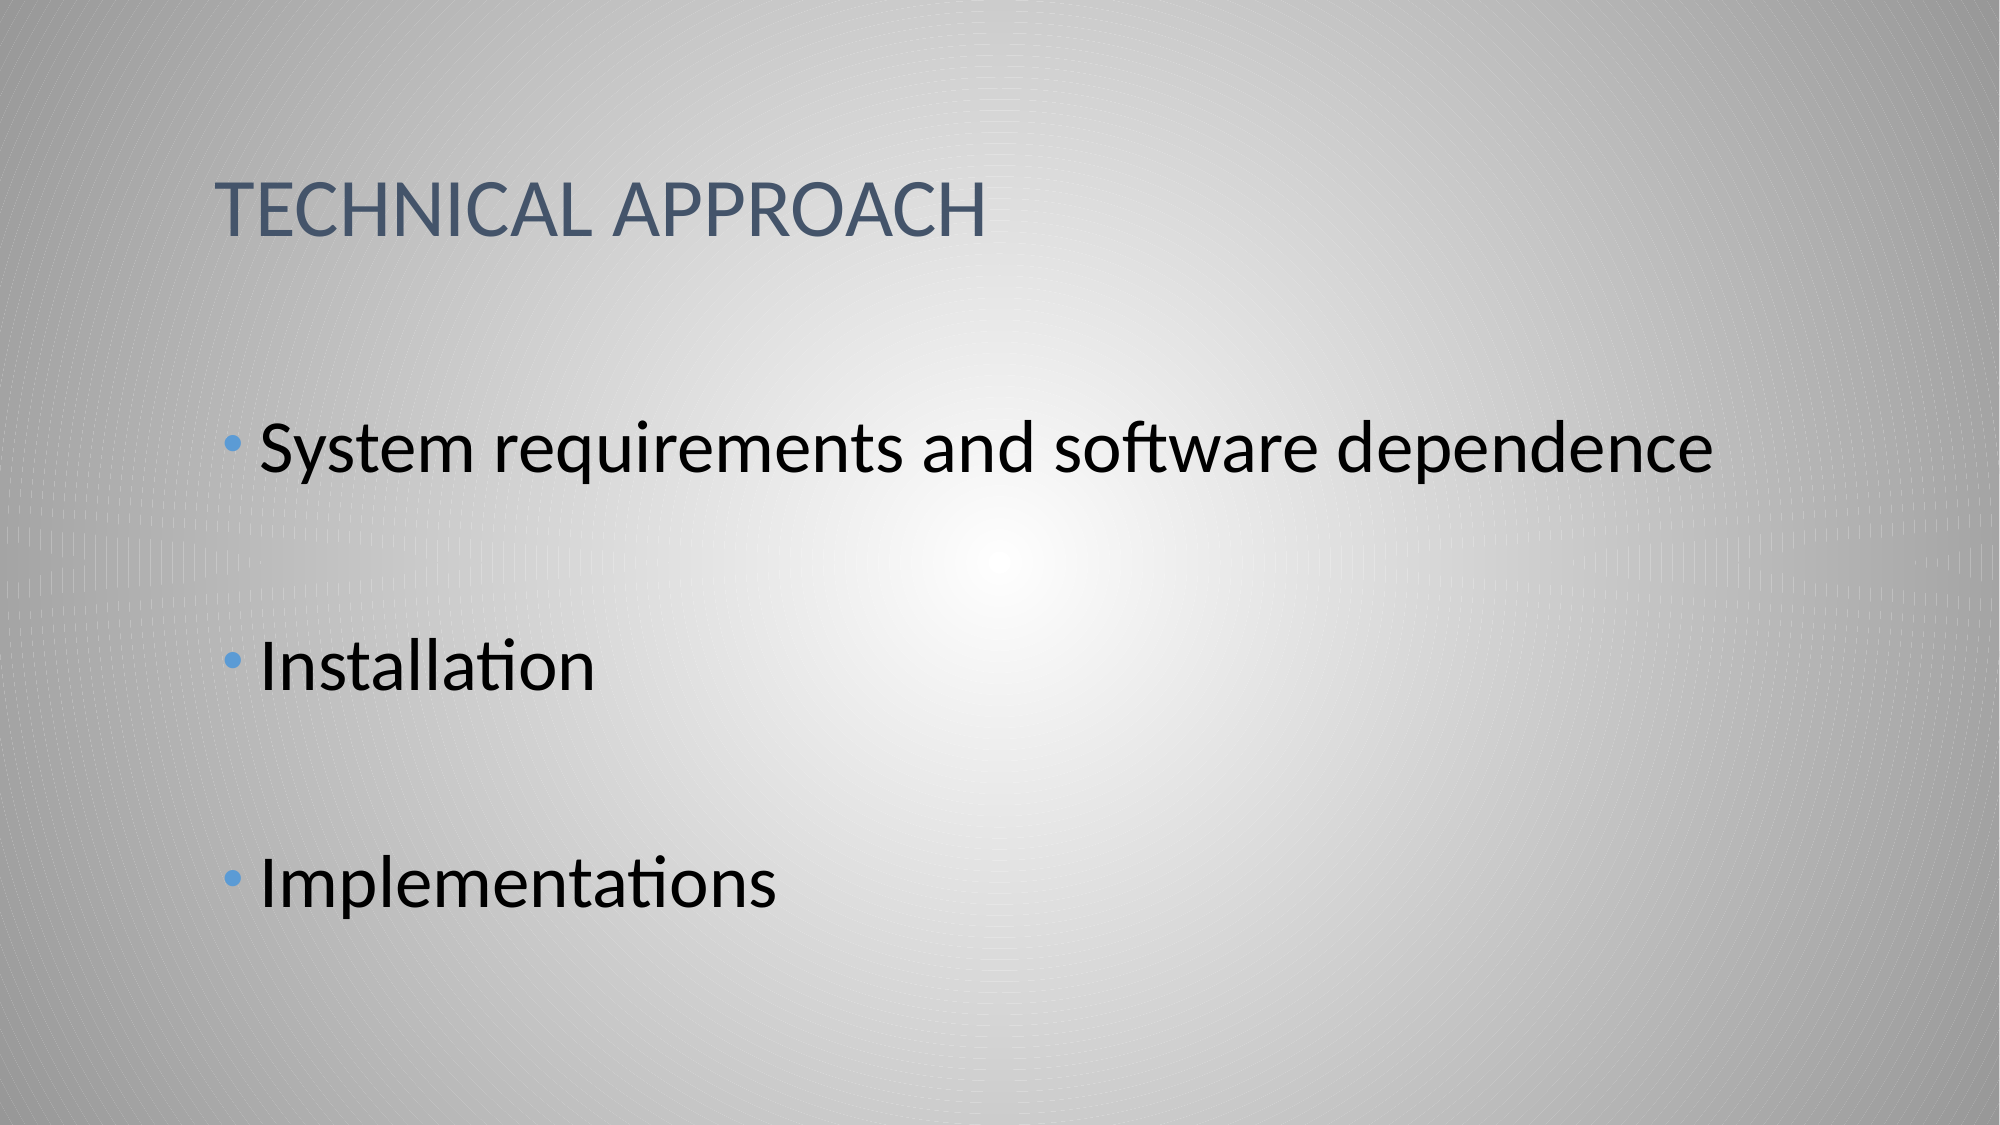

# Technical approach
System requirements and software dependence
Installation
Implementations